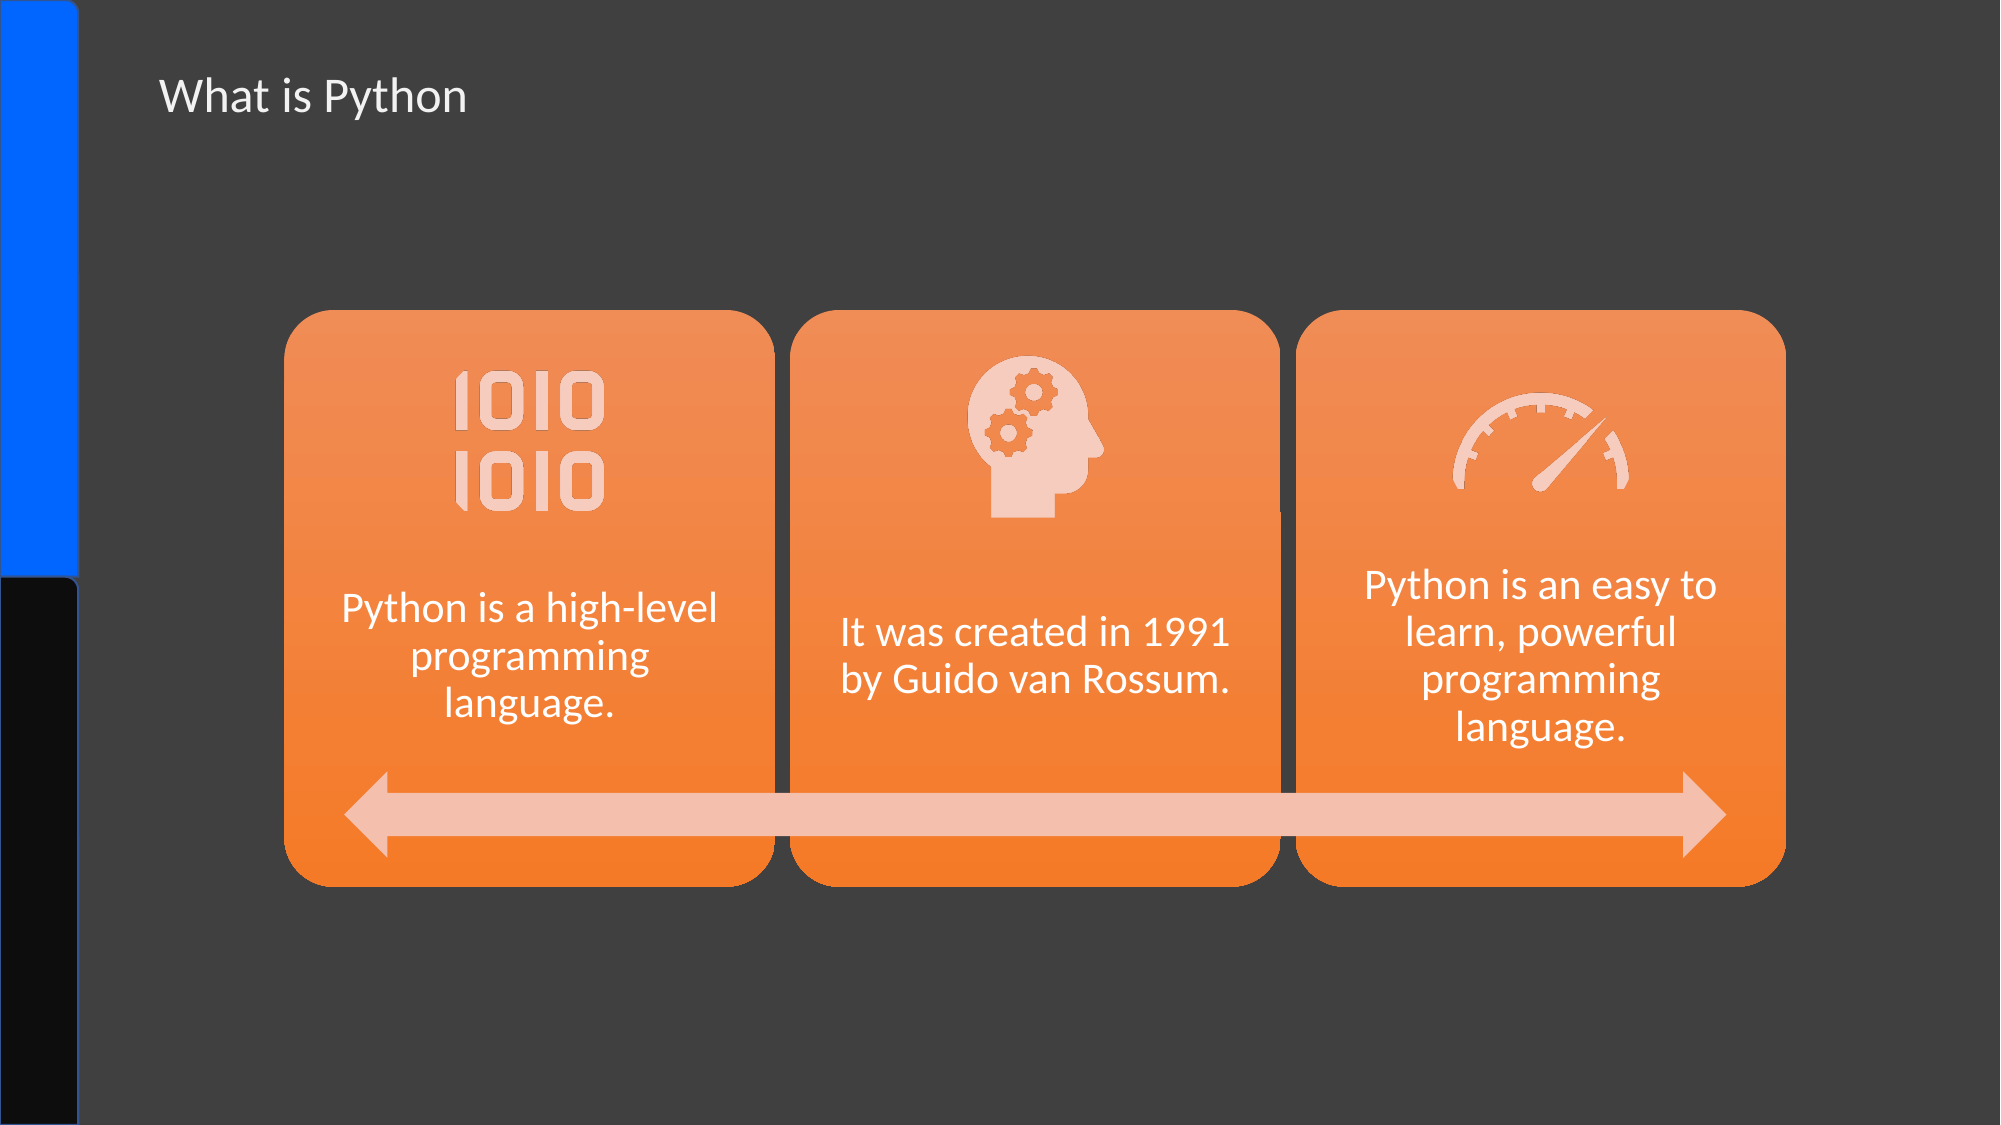

What is Python
Python is a high-level programming language.
It was created in 1991 by Guido van Rossum.
Python is an easy to learn, powerful programming language.